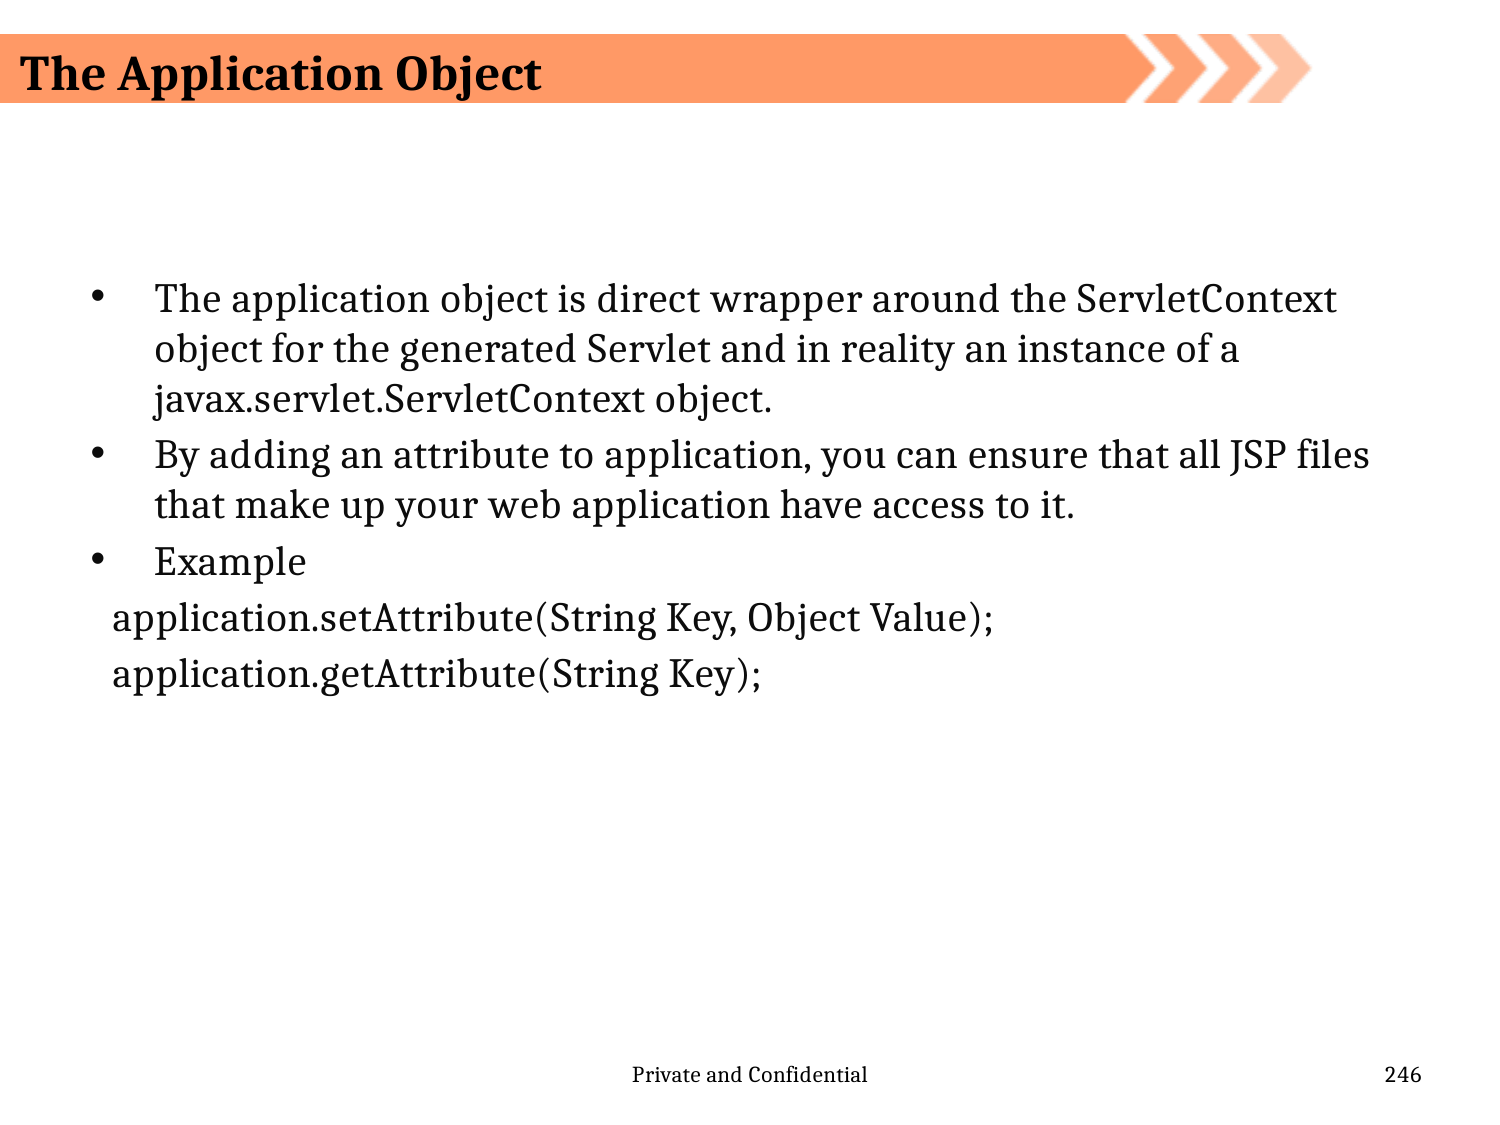

# The Application Object
The application object is direct wrapper around the ServletContext object for the generated Servlet and in reality an instance of a javax.servlet.ServletContext object.
By adding an attribute to application, you can ensure that all JSP files that make up your web application have access to it.
Example
application.setAttribute(String Key, Object Value);
application.getAttribute(String Key);